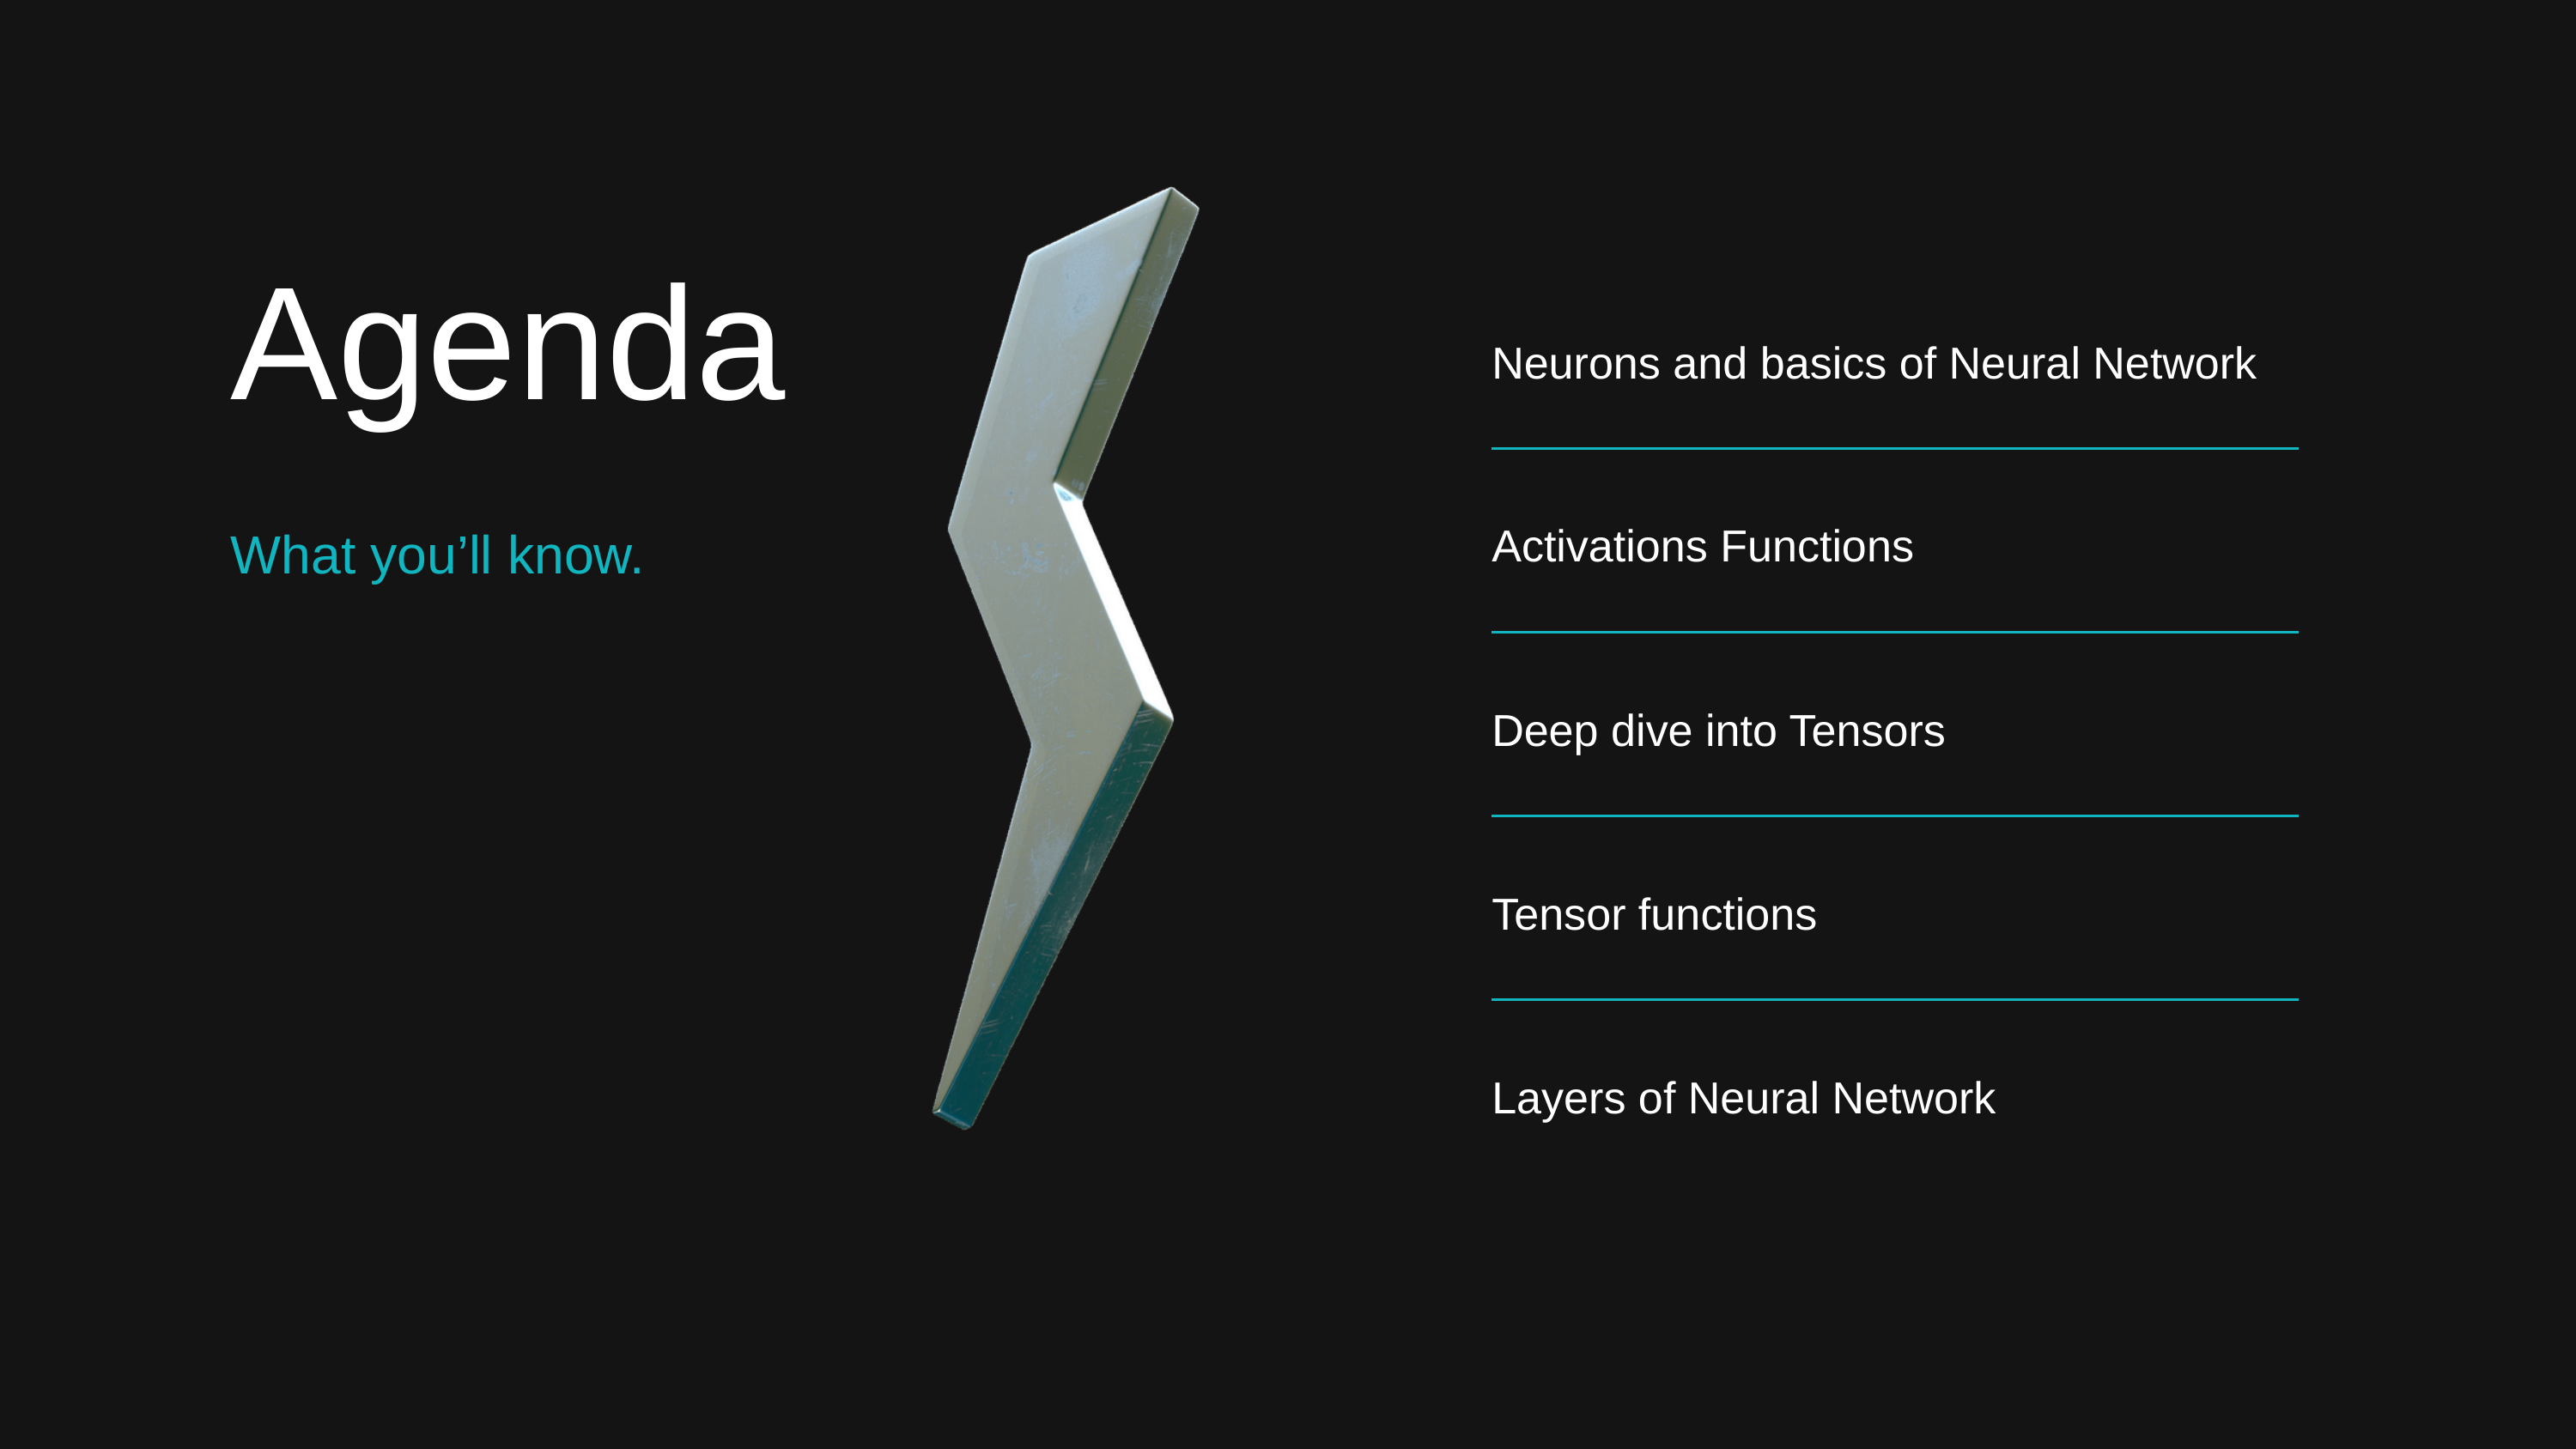

Agenda
What you’ll know.
| Neurons and basics of Neural Network |
| --- |
| Activations Functions |
| Deep dive into Tensors |
| Tensor functions |
| Layers of Neural Network |